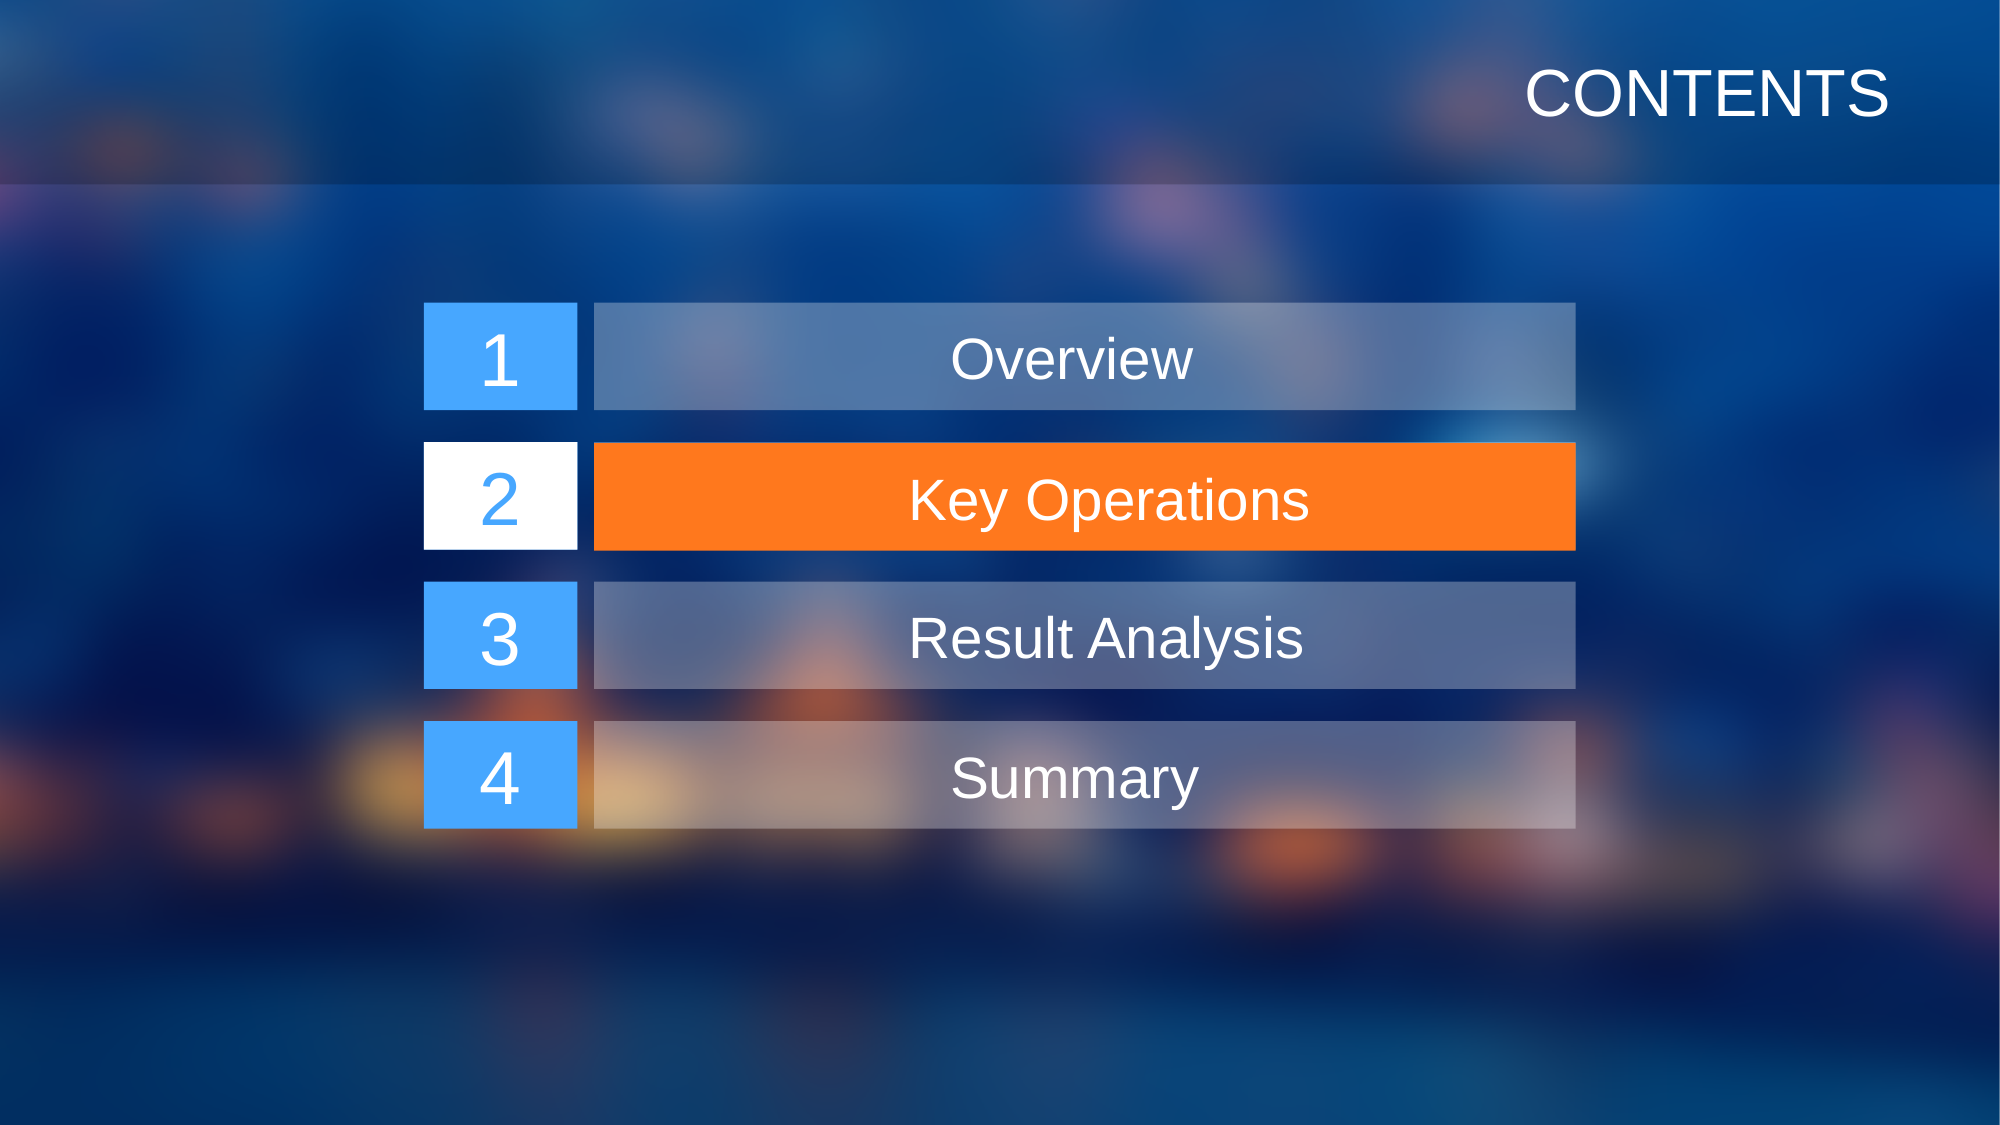

CONTENTS
1
                     Overview
2
 		Key Operations
2
 		Key Operations
3
 		Result Analysis
4
                     Summary